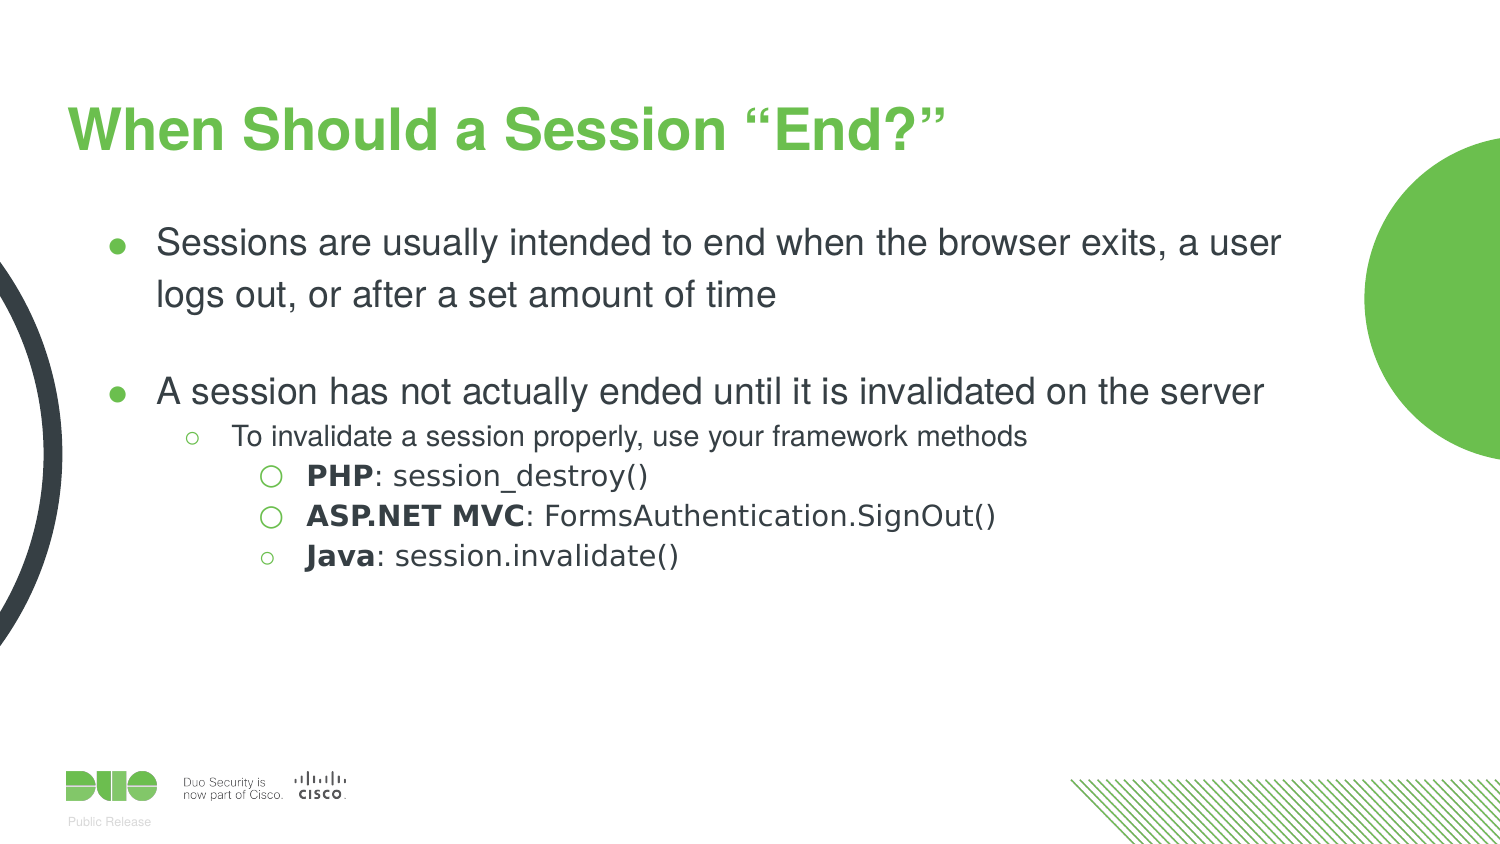

# When Should a Session “End?”
Sessions are usually intended to end when the browser exits, a user logs out, or after a set amount of time
A session has not actually ended until it is invalidated on the server
To invalidate a session properly, use your framework methods
PHP: session_destroy()
ASP.NET MVC: FormsAuthentication.SignOut()
Java: session.invalidate()